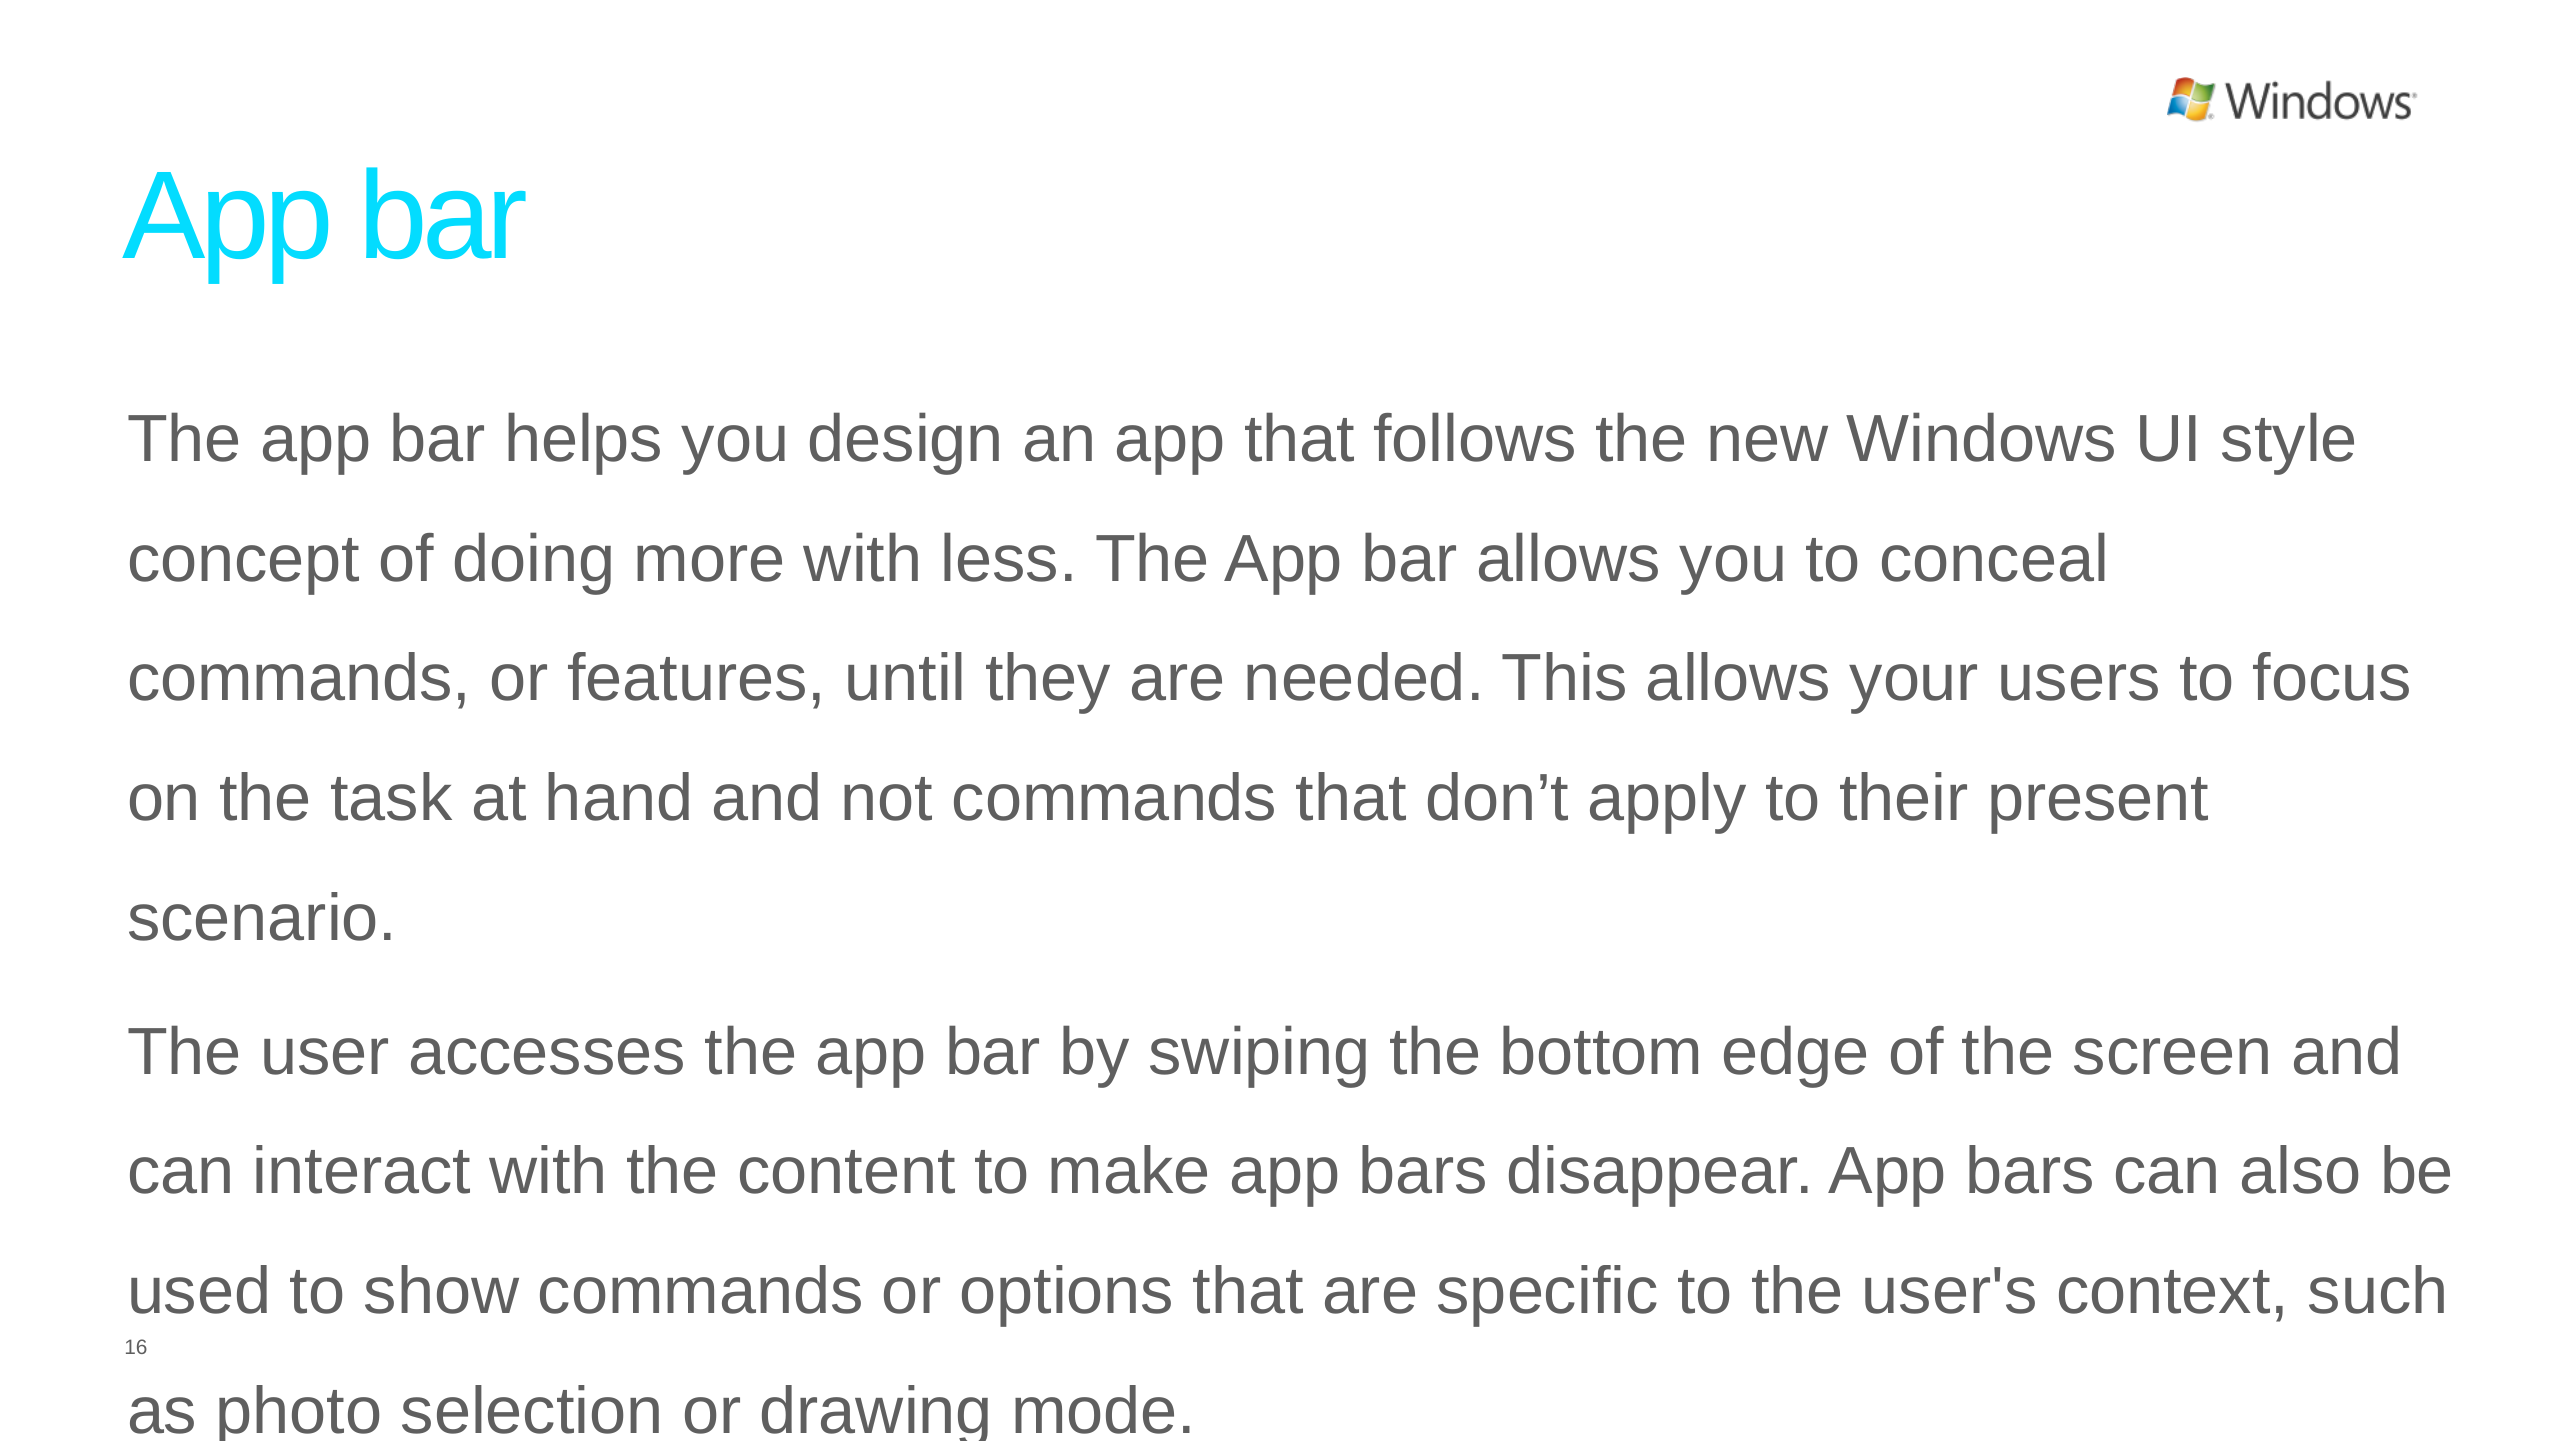

# App bar
The app bar helps you design an app that follows the new Windows UI style concept of doing more with less. The App bar allows you to conceal commands, or features, until they are needed. This allows your users to focus on the task at hand and not commands that don’t apply to their present scenario.
The user accesses the app bar by swiping the bottom edge of the screen and can interact with the content to make app bars disappear. App bars can also be used to show commands or options that are specific to the user's context, such as photo selection or drawing mode.